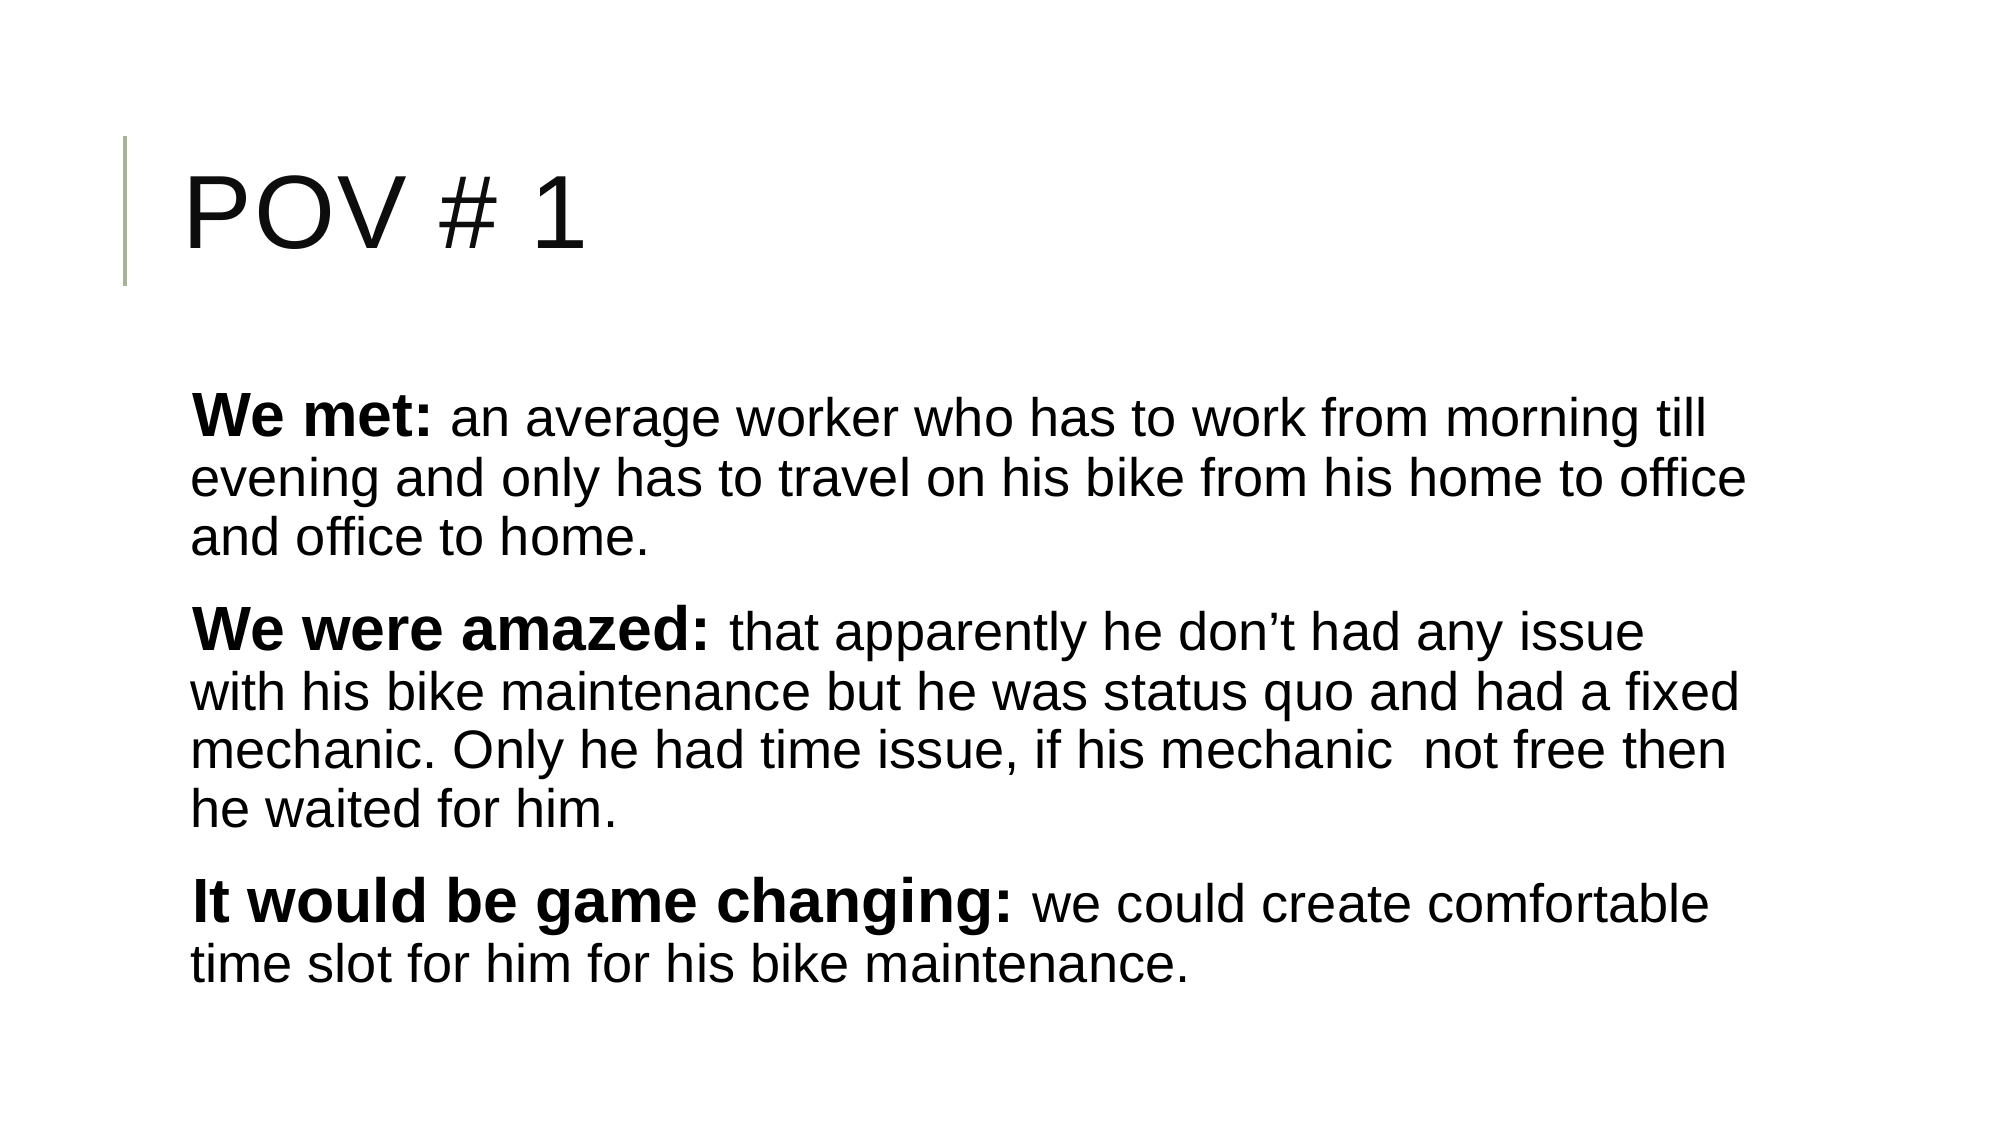

# Pov # 1
We met: an average worker who has to work from morning till evening and only has to travel on his bike from his home to office and office to home.
We were amazed: that apparently he don’t had any issue with his bike maintenance but he was status quo and had a fixed mechanic. Only he had time issue, if his mechanic  not free then he waited for him.
It would be game changing: we could create comfortable time slot for him for his bike maintenance.